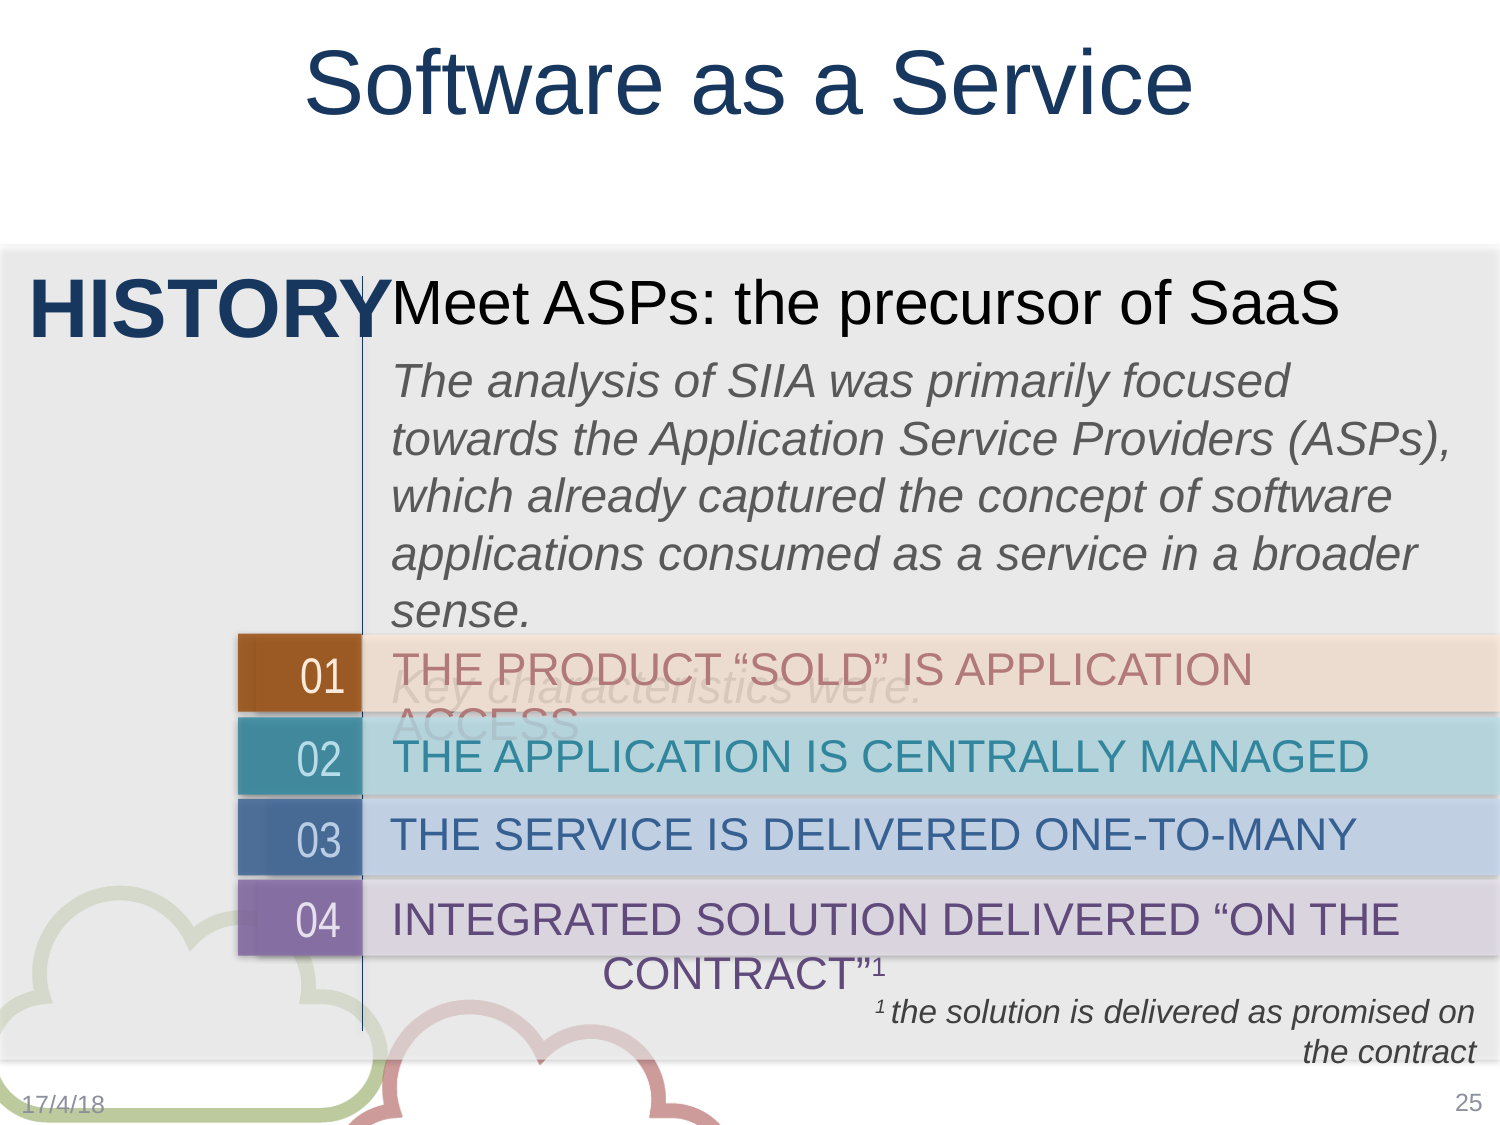

# Software as a Service

HISTORY
Meet ASPs: the precursor of SaaS
The analysis of SIIA was primarily focused towards the Application Service Providers (ASPs), which already captured the concept of software applications consumed as a service in a broader sense.
Key characteristics were:

THE PRODUCT “SOLD” IS APPLICATION ACCESS
01

THE APPLICATION IS CENTRALLY MANAGED
02

THE SERVICE IS DELIVERED ONE-TO-MANY
03

04
INTEGRATED SOLUTION DELIVERED “ON THE CONTRACT”1
1 the solution is delivered as promised on the contract
25
17/4/18